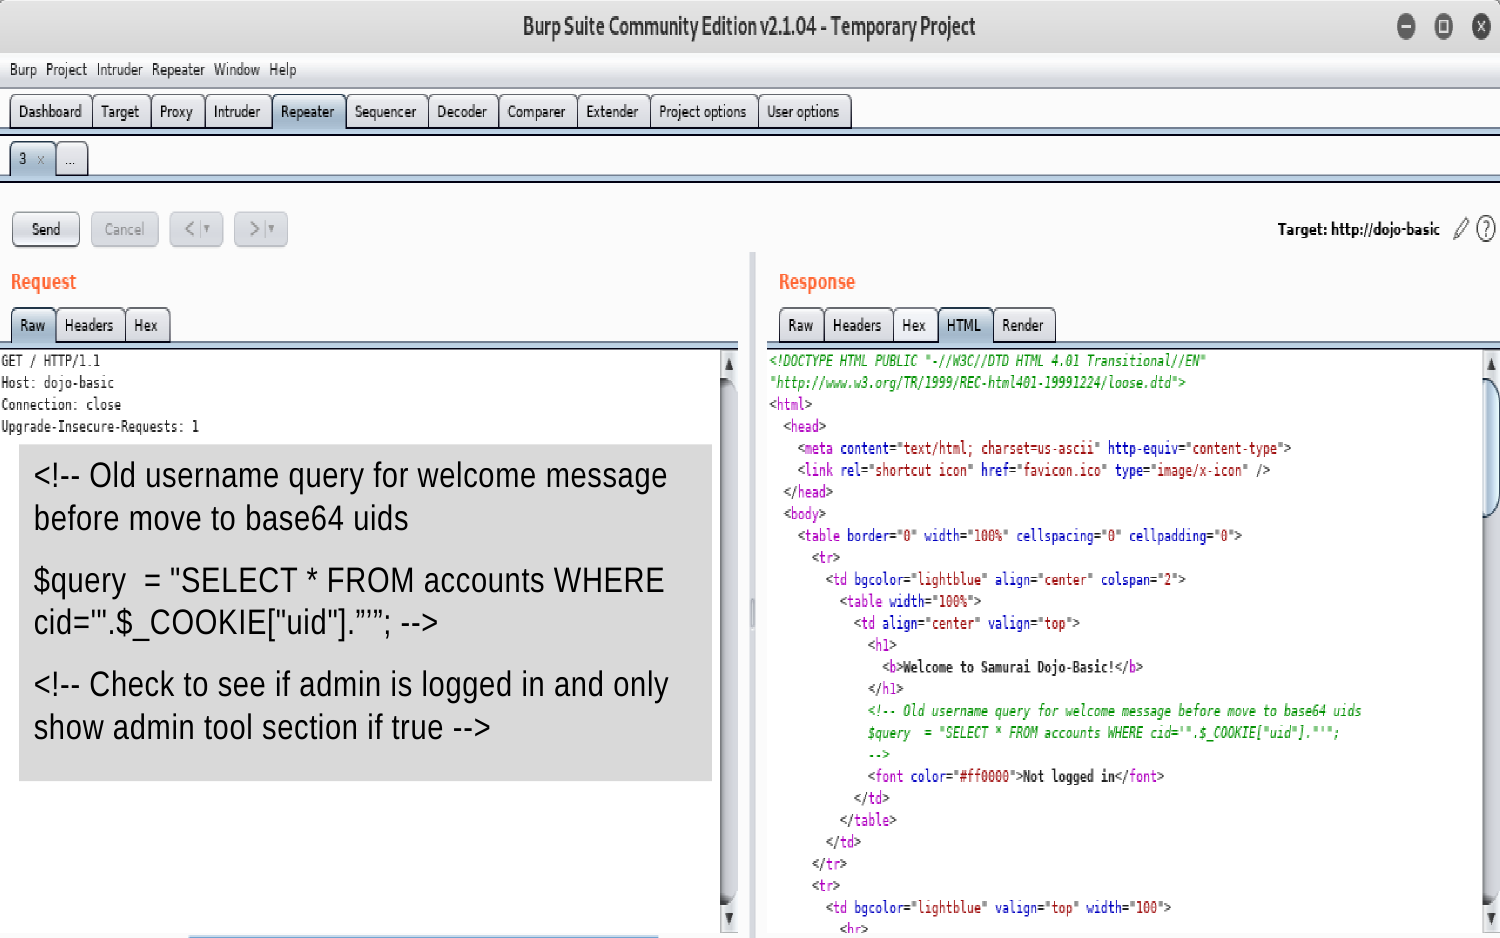

<!-- Old username query for welcome message before move to base64 uids
$query  = "SELECT * FROM accounts WHERE cid='".$_COOKIE["uid"].”’”; -->
<!-- Check to see if admin is logged in and only show admin tool section if true -->